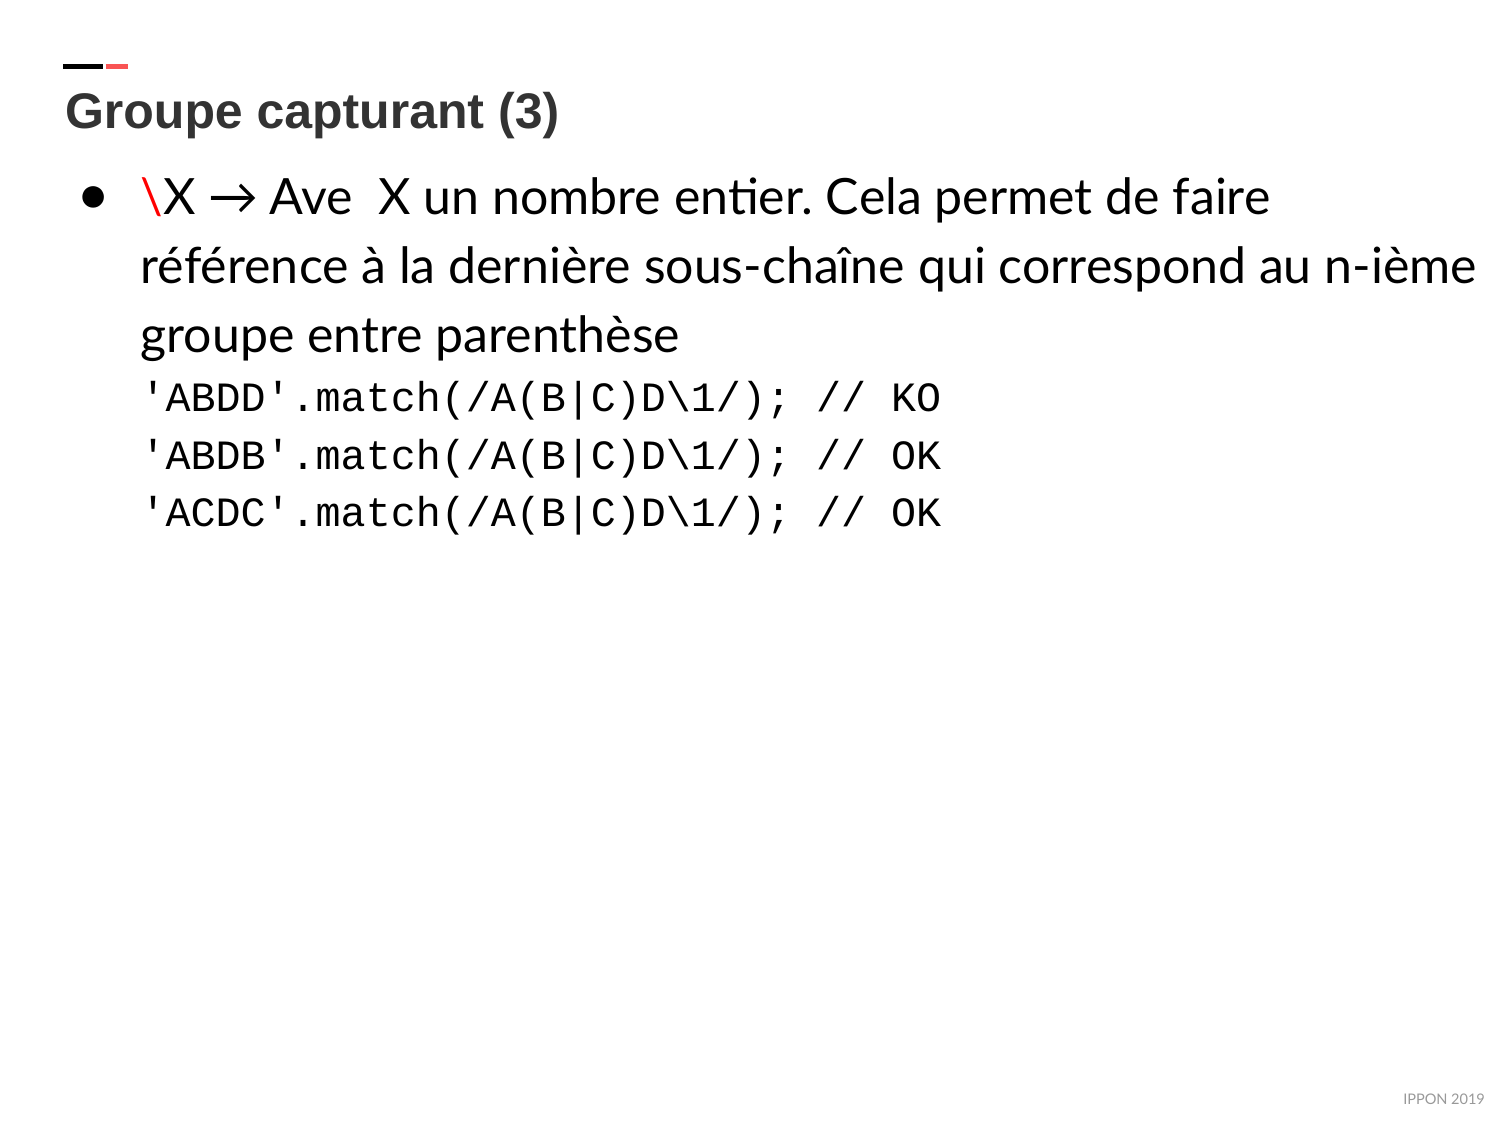

Groupe capturant (3)
\X → Ave  X un nombre entier. Cela permet de faire référence à la dernière sous-chaîne qui correspond au n-ième groupe entre parenthèse
'ABDD'.match(/A(B|C)D\1/); // KO
'ABDB'.match(/A(B|C)D\1/); // OK
'ACDC'.match(/A(B|C)D\1/); // OK